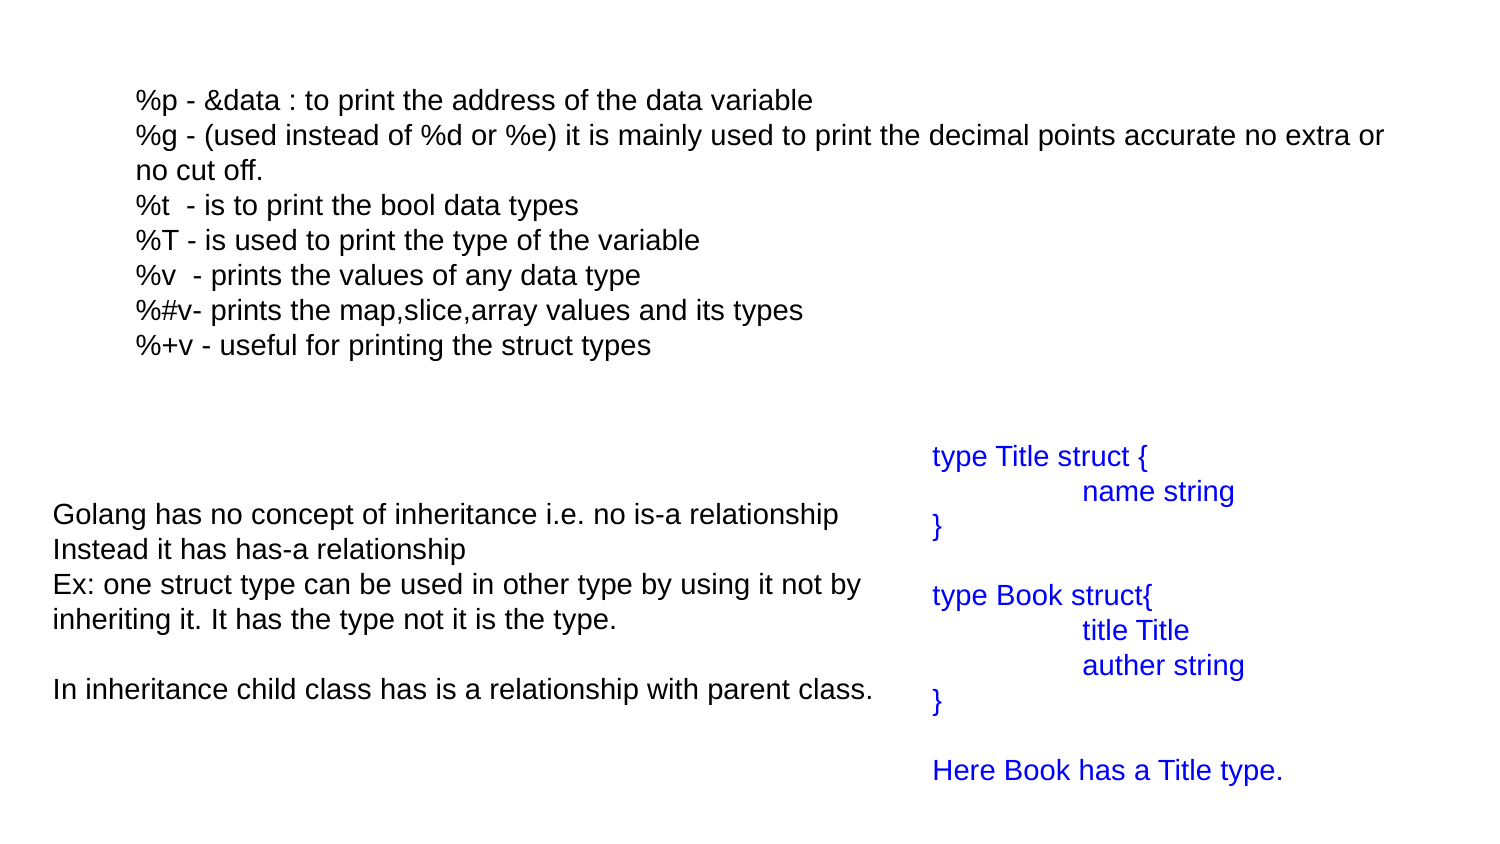

%p - &data : to print the address of the data variable
%g - (used instead of %d or %e) it is mainly used to print the decimal points accurate no extra or no cut off.
%t  - is to print the bool data types
%T - is used to print the type of the variable
%v  - prints the values of any data type
%#v- prints the map,slice,array values and its types
%+v - useful for printing the struct types
type Title struct {
	name string
}

type Book struct{
	title Title
	auther string
}

Here Book has a Title type.
Golang has no concept of inheritance i.e. no is-a relationship
Instead it has has-a relationship
Ex: one struct type can be used in other type by using it not by inheriting it. It has the type not it is the type.

In inheritance child class has is a relationship with parent class.